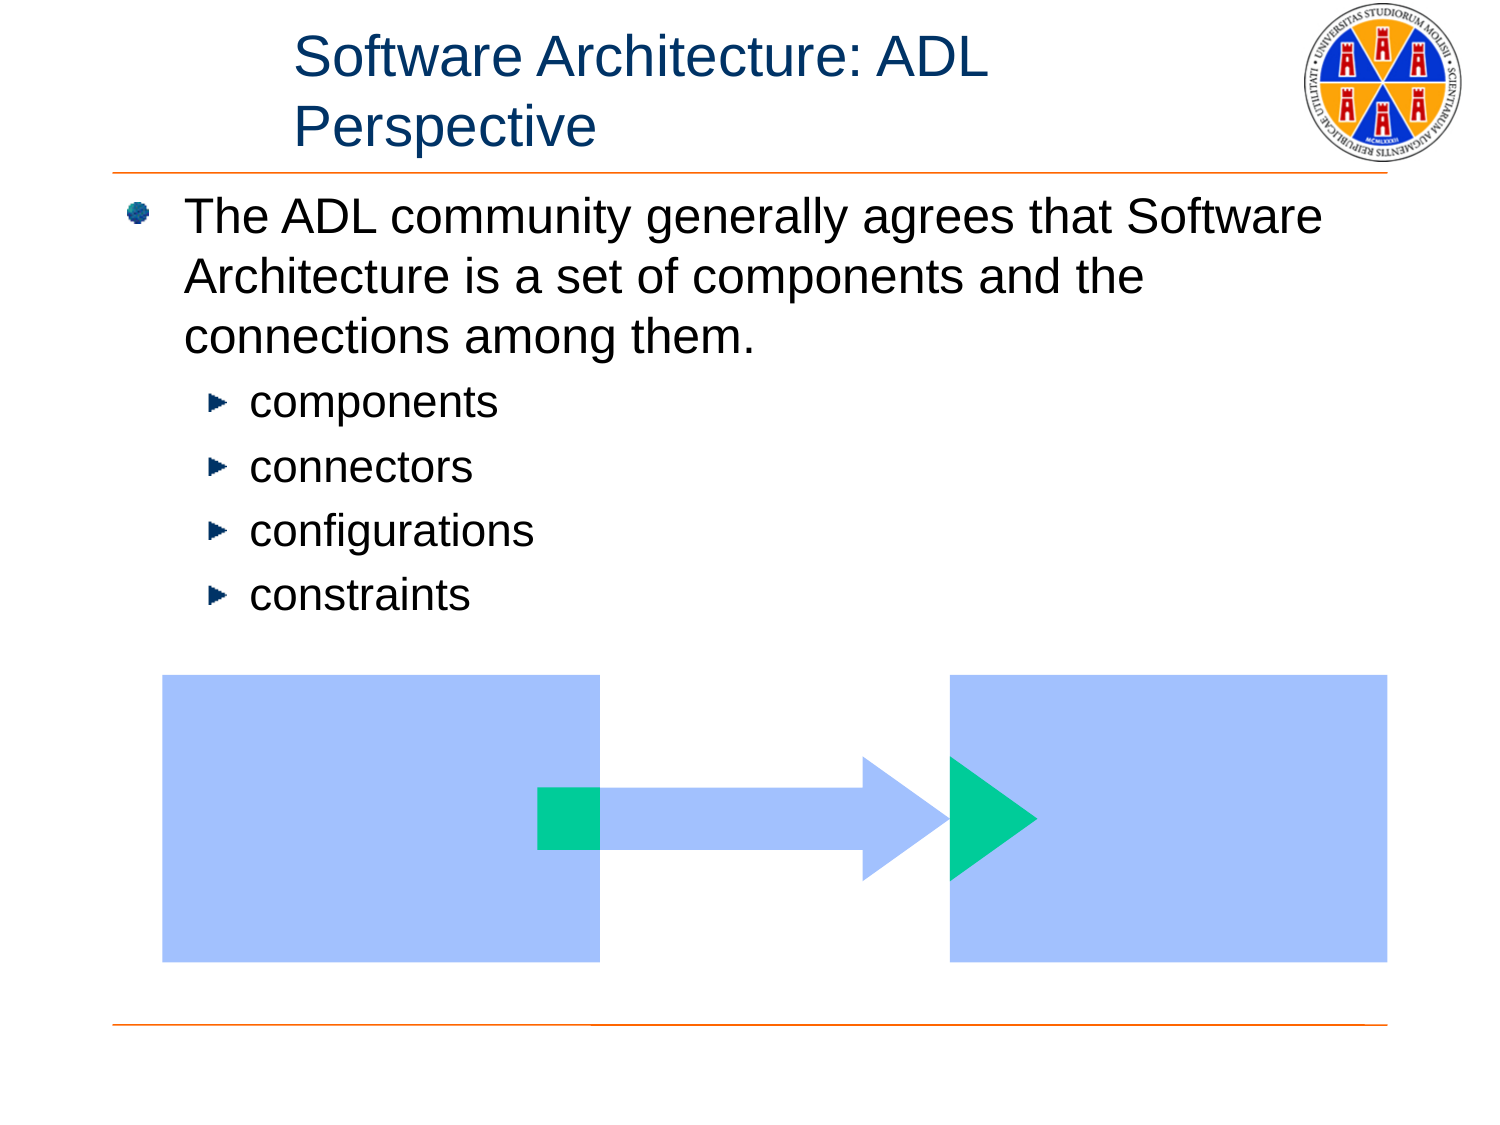

# Software Architecture: ADL Perspective
The ADL community generally agrees that Software Architecture is a set of components and the connections among them.
components
connectors
configurations
constraints